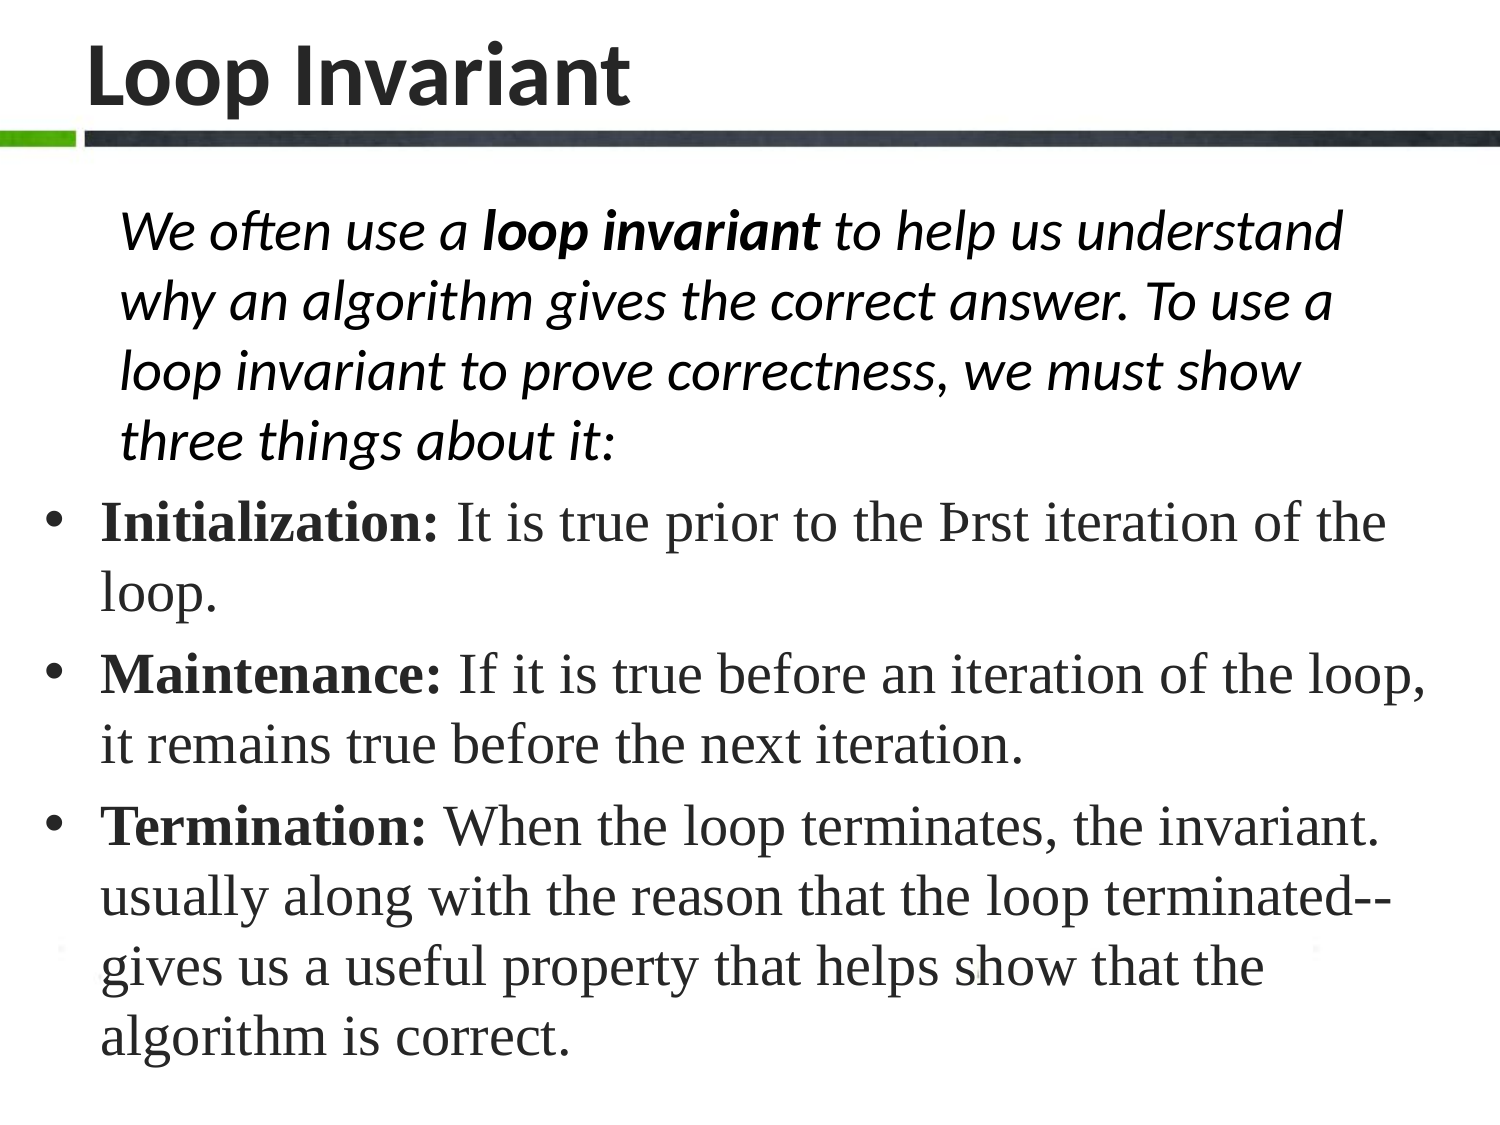

# Loop Invariant
We often use a loop invariant to help us understand why an algorithm gives the correct answer. To use a loop invariant to prove correctness, we must show three things about it:
Initialization: It is true prior to the Þrst iteration of the loop.
Maintenance: If it is true before an iteration of the loop, it remains true before the next iteration.
Termination: When the loop terminates, the invariant. usually along with the reason that the loop terminated-- gives us a useful property that helps show that the algorithm is correct.